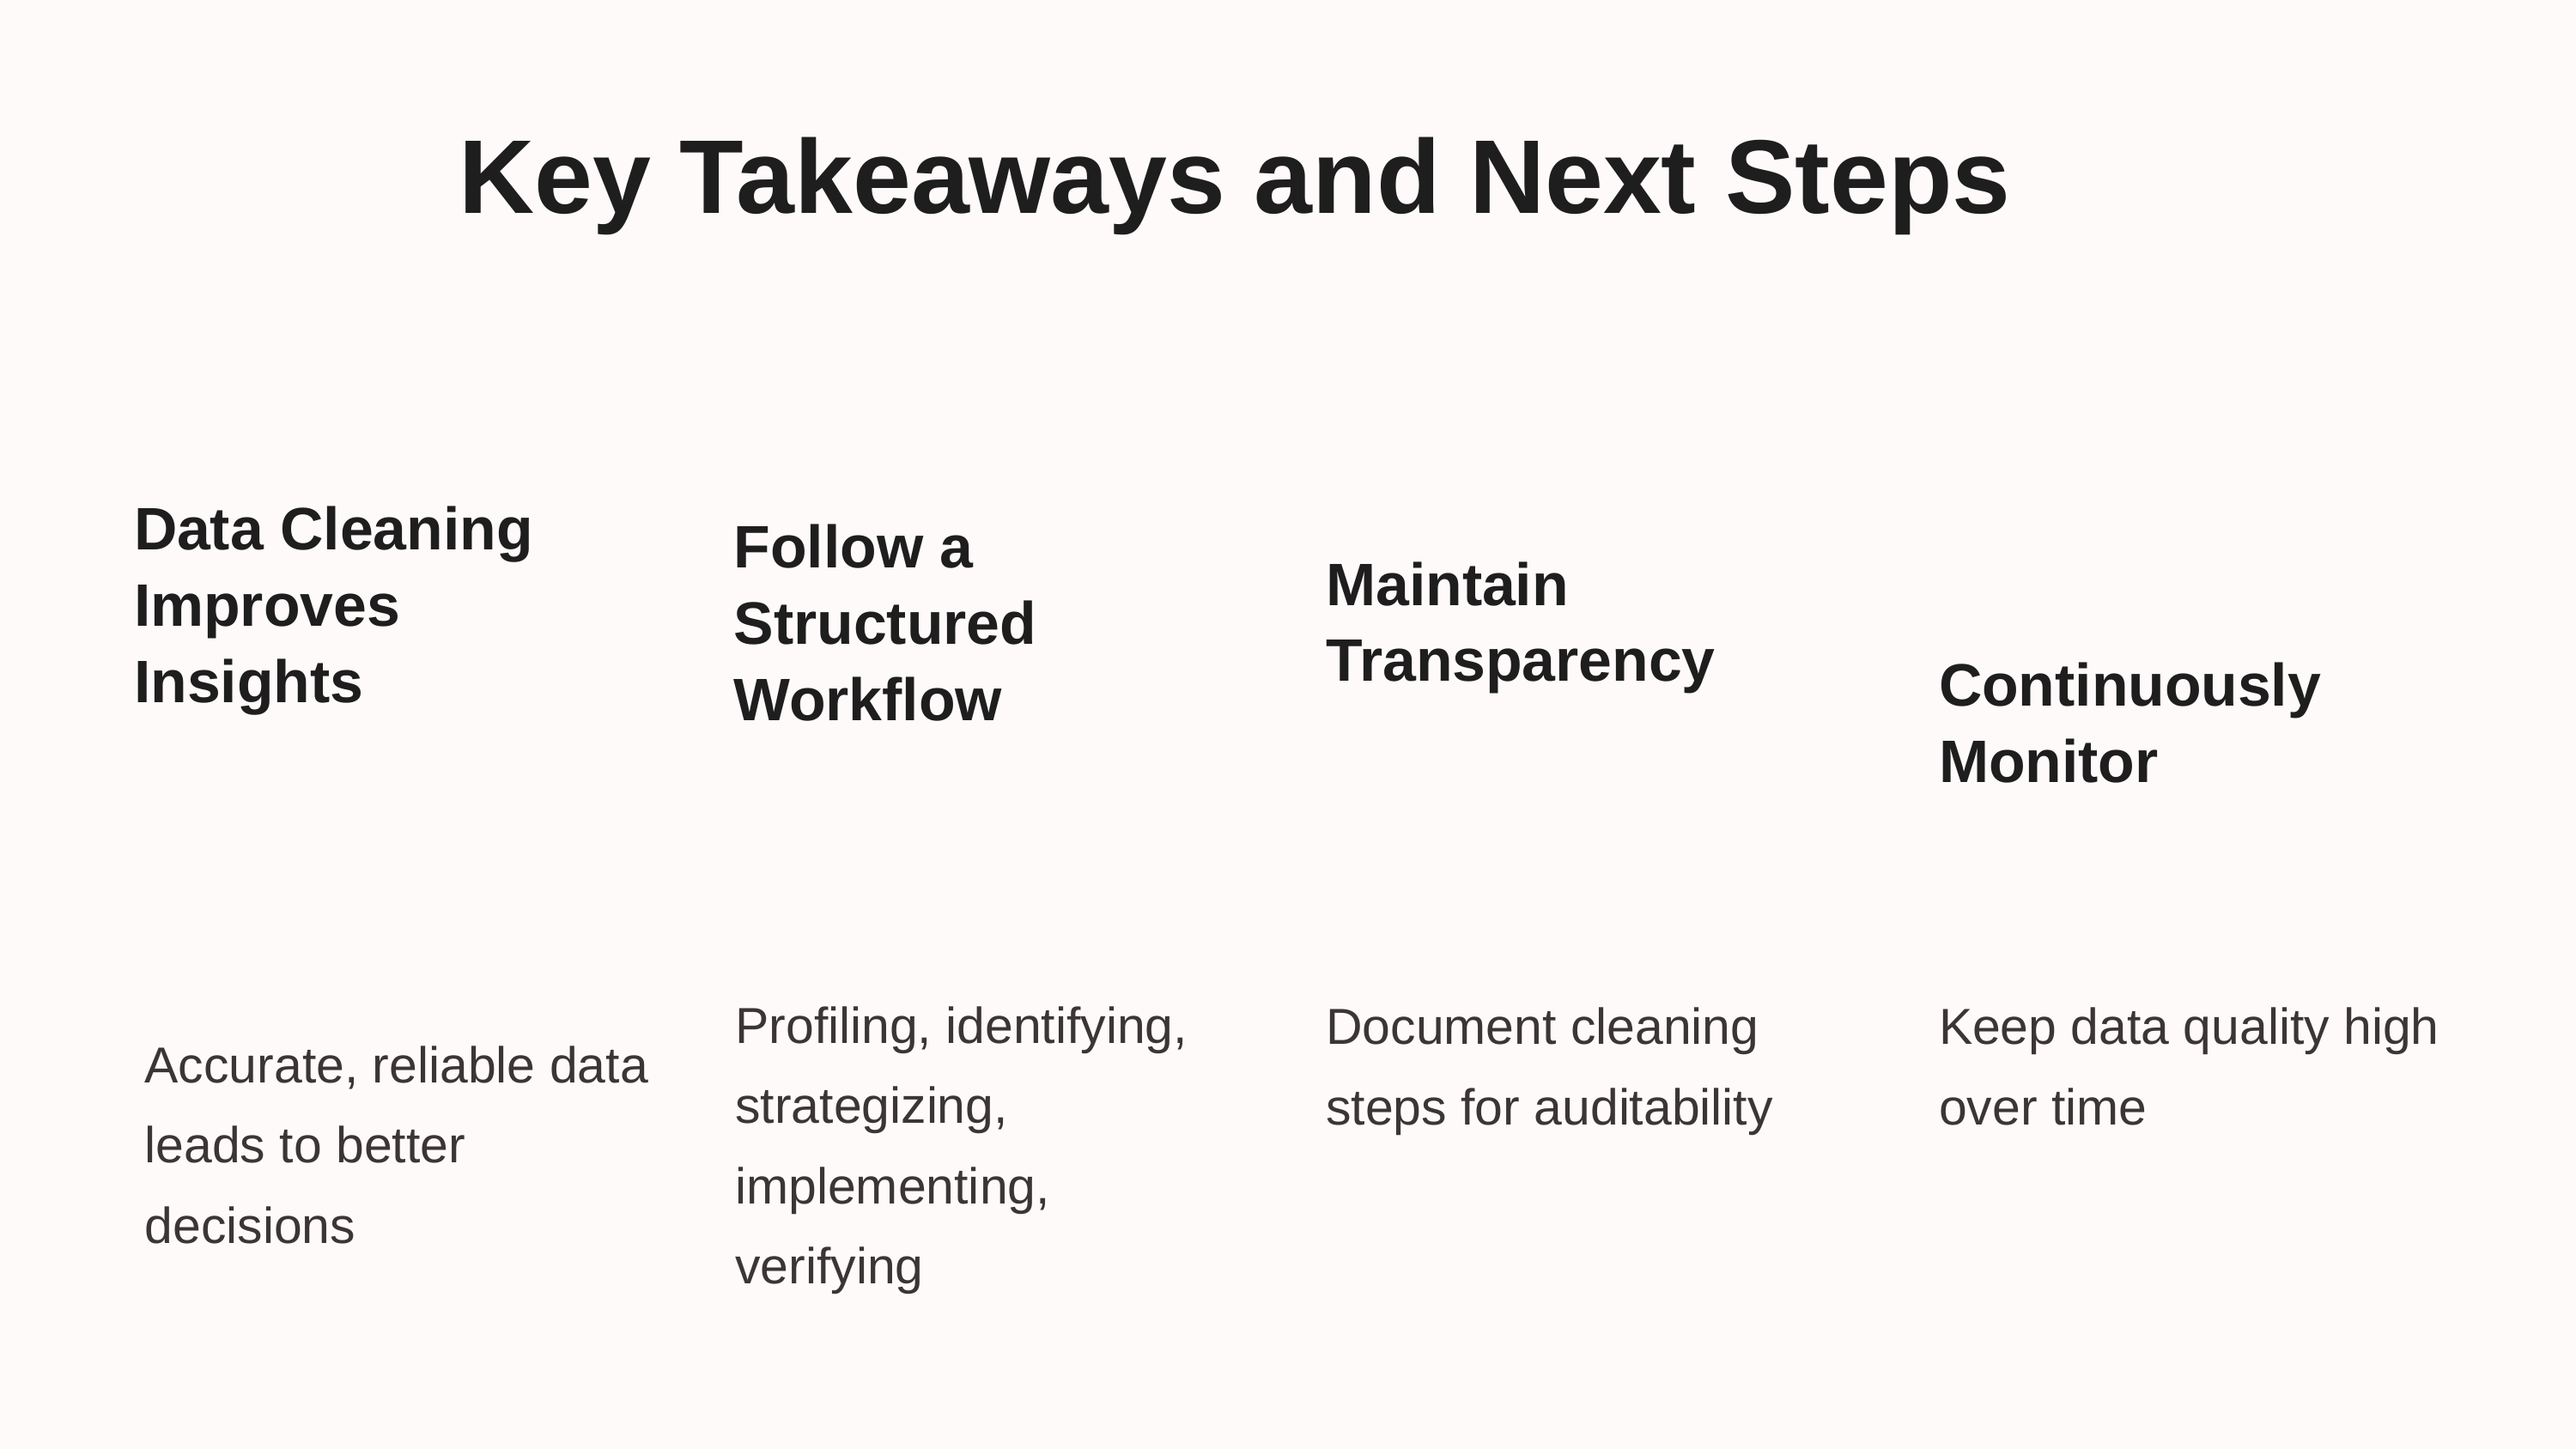

Key Takeaways and Next Steps

Data Cleaning Improves Insights

Follow a Structured Workflow

Maintain Transparency

Continuously Monitor

Profiling, identifying, strategizing, implementing, verifying

Document cleaning steps for auditability

Keep data quality high over time

Accurate, reliable data leads to better decisions